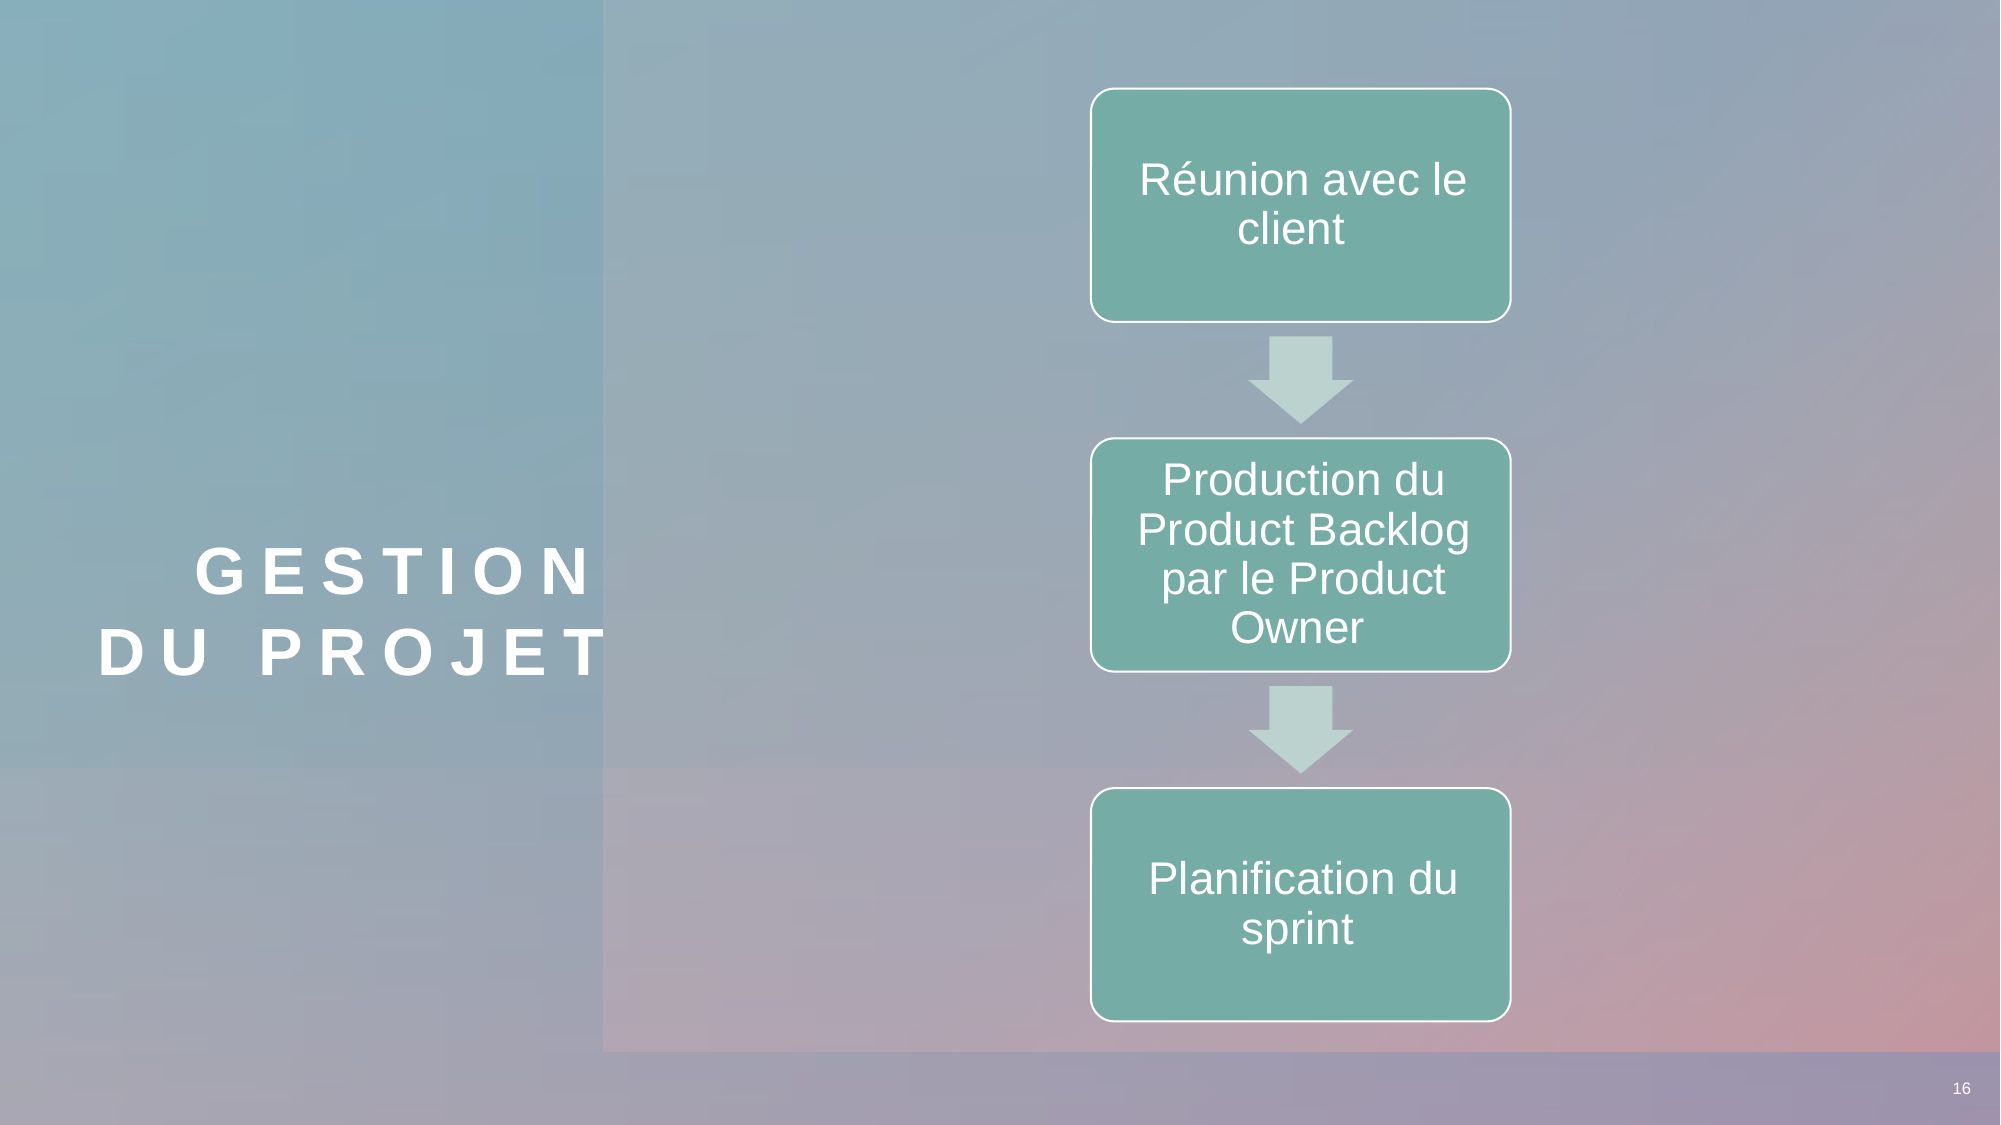

Réunion avec le client

Production du Product Backlog par le Product Owner

Planification du sprint
Gestion du projet

16